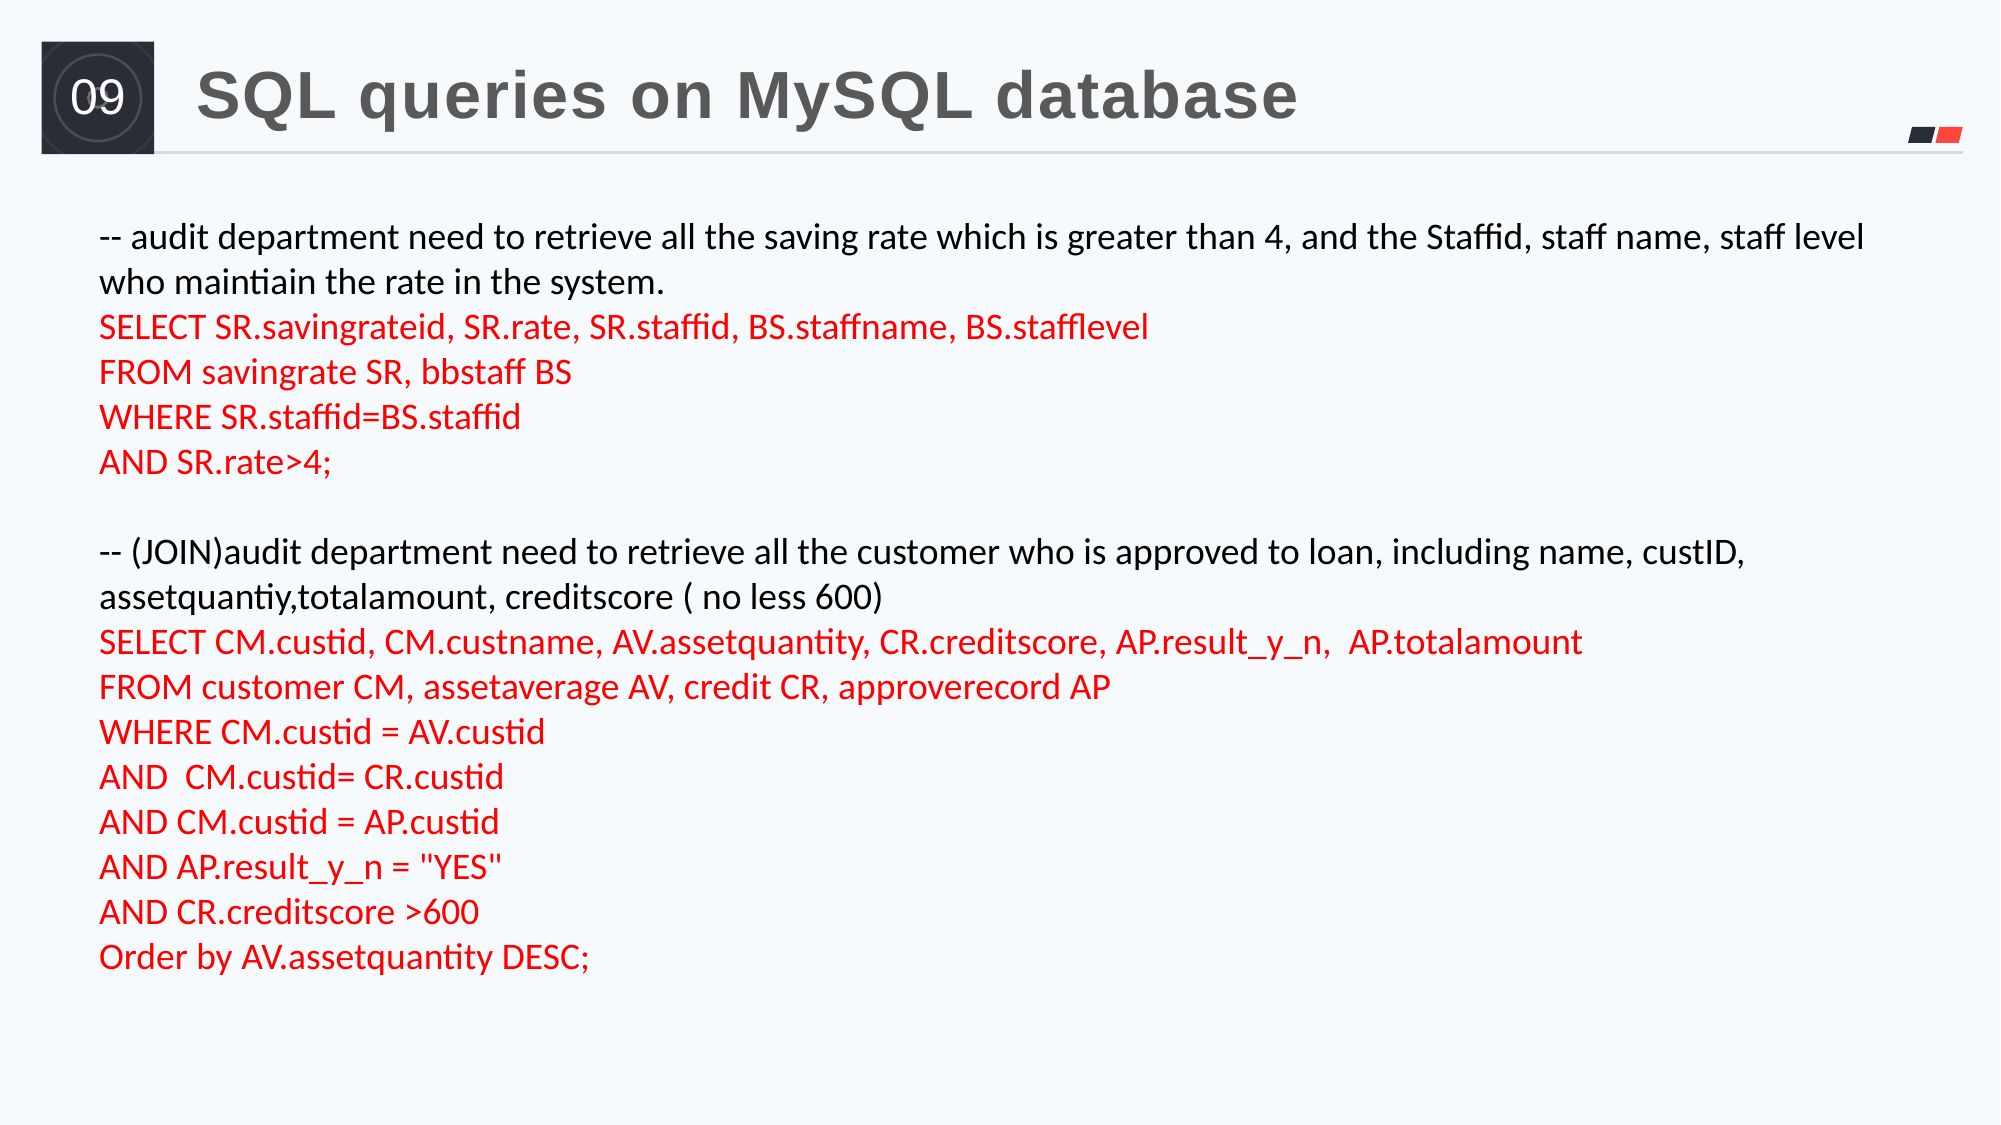

09
SQL queries on MySQL database
-- audit department need to retrieve all the saving rate which is greater than 4, and the Staffid, staff name, staff level who maintiain the rate in the system.
SELECT SR.savingrateid, SR.rate, SR.staffid, BS.staffname, BS.stafflevel
FROM savingrate SR, bbstaff BS
WHERE SR.staffid=BS.staffid
AND SR.rate>4;

-- (JOIN)audit department need to retrieve all the customer who is approved to loan, including name, custID, assetquantiy,totalamount, creditscore ( no less 600)
SELECT CM.custid, CM.custname, AV.assetquantity, CR.creditscore, AP.result_y_n,  AP.totalamount
FROM customer CM, assetaverage AV, credit CR, approverecord AP
WHERE CM.custid = AV.custid
AND  CM.custid= CR.custid
AND CM.custid = AP.custid
AND AP.result_y_n = "YES"
AND CR.creditscore >600
Order by AV.assetquantity DESC;
e7d195523061f1c0d3ba7f298e59d031c9c3f97027ed136f882110EF8F17BAD1F2C348D17C7856EF46CB4678CC9E44EE1ABA681E3133328A7B4D22AAF822B2429426B2355AA8CC4431B8568D2CF3B73A9B0145E3BA7EF5467A9393167B1AAF8BDB84EDFB47E5FED3D9F05EDCB46D5D62751F60E5C4F95D1A87769E0E4E8C433496AC852E2DB609B0